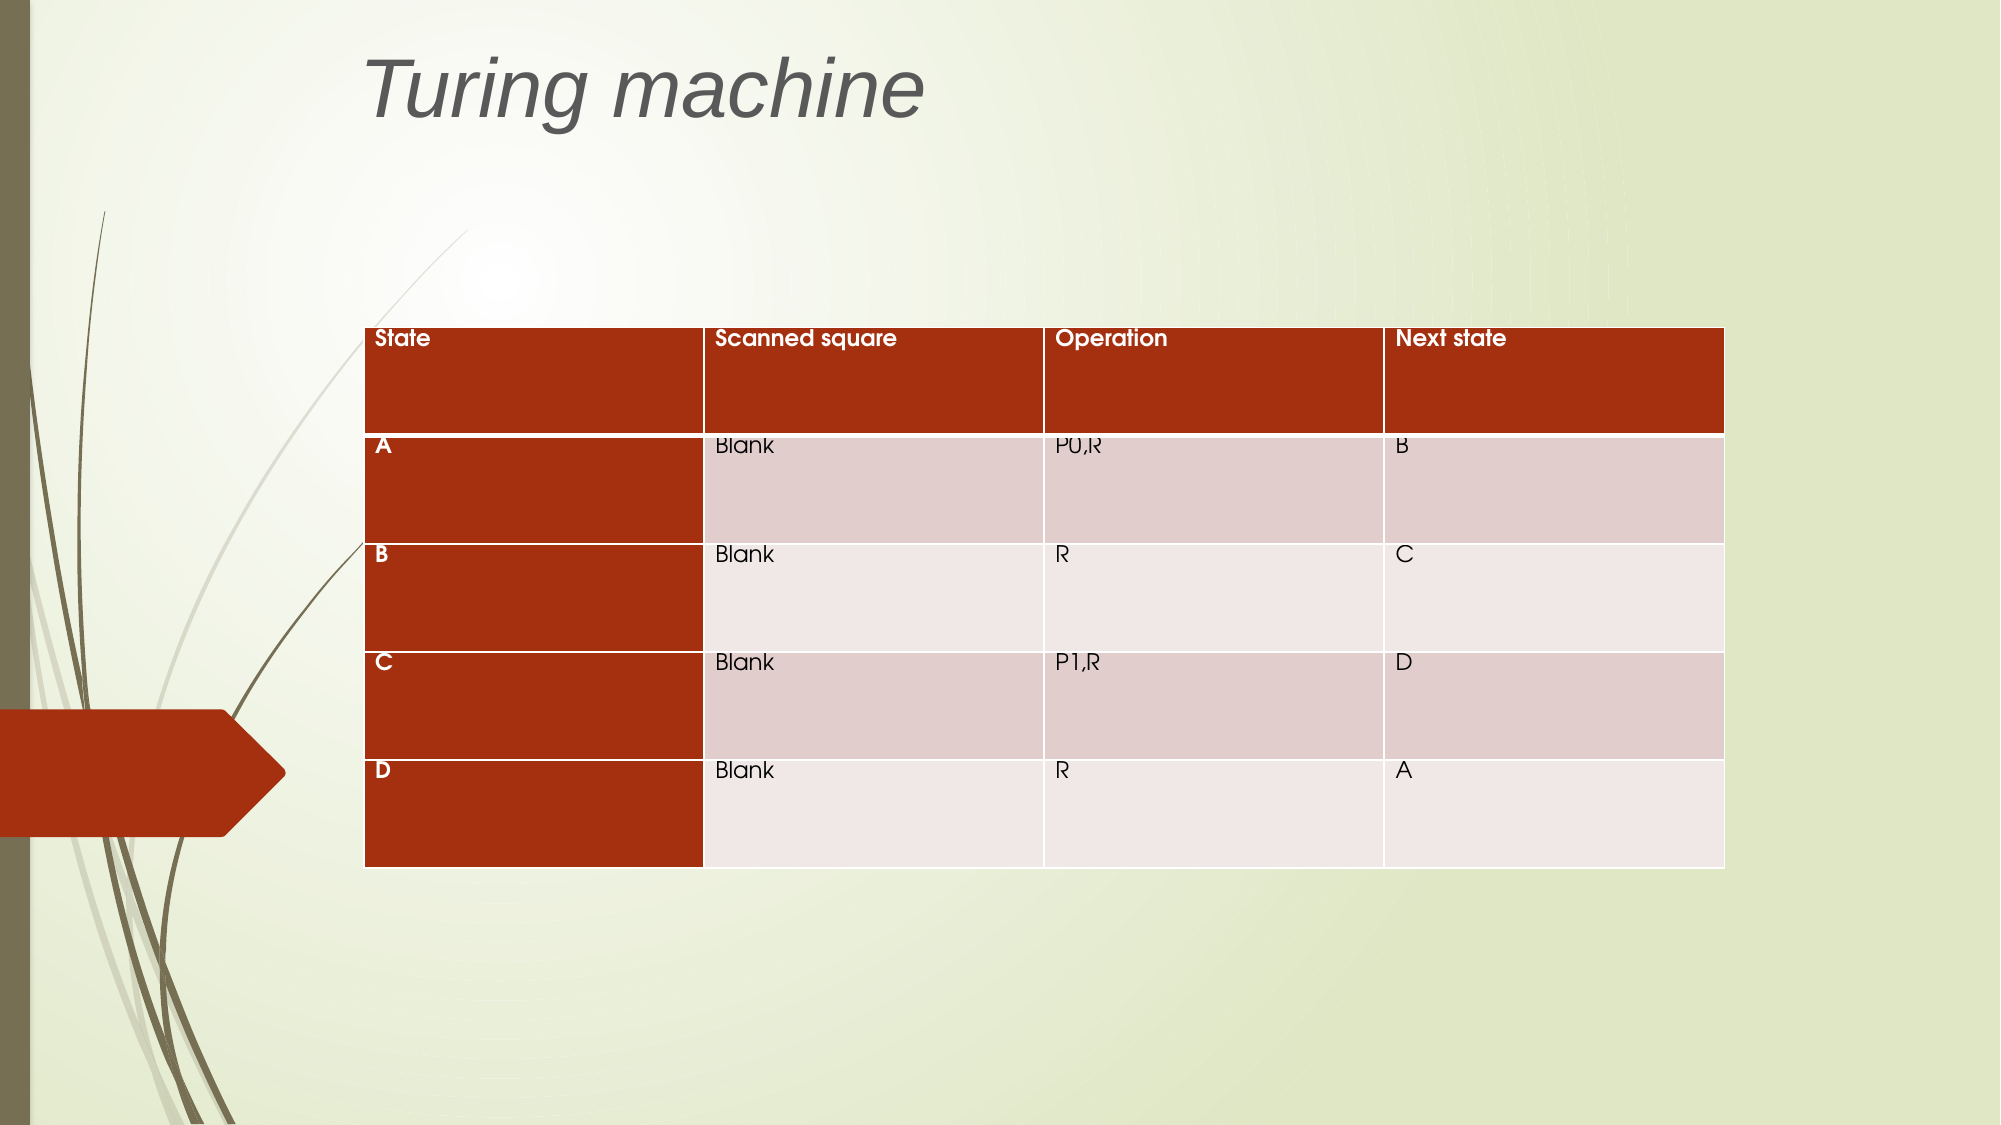

Turing machine

| State | Scanned square | Operation | Next state |
| --- | --- | --- | --- |
| A | Blank | P0,R | B |
| B | Blank | R | C |
| C | Blank | P1,R | D |
| D | Blank | R | A |